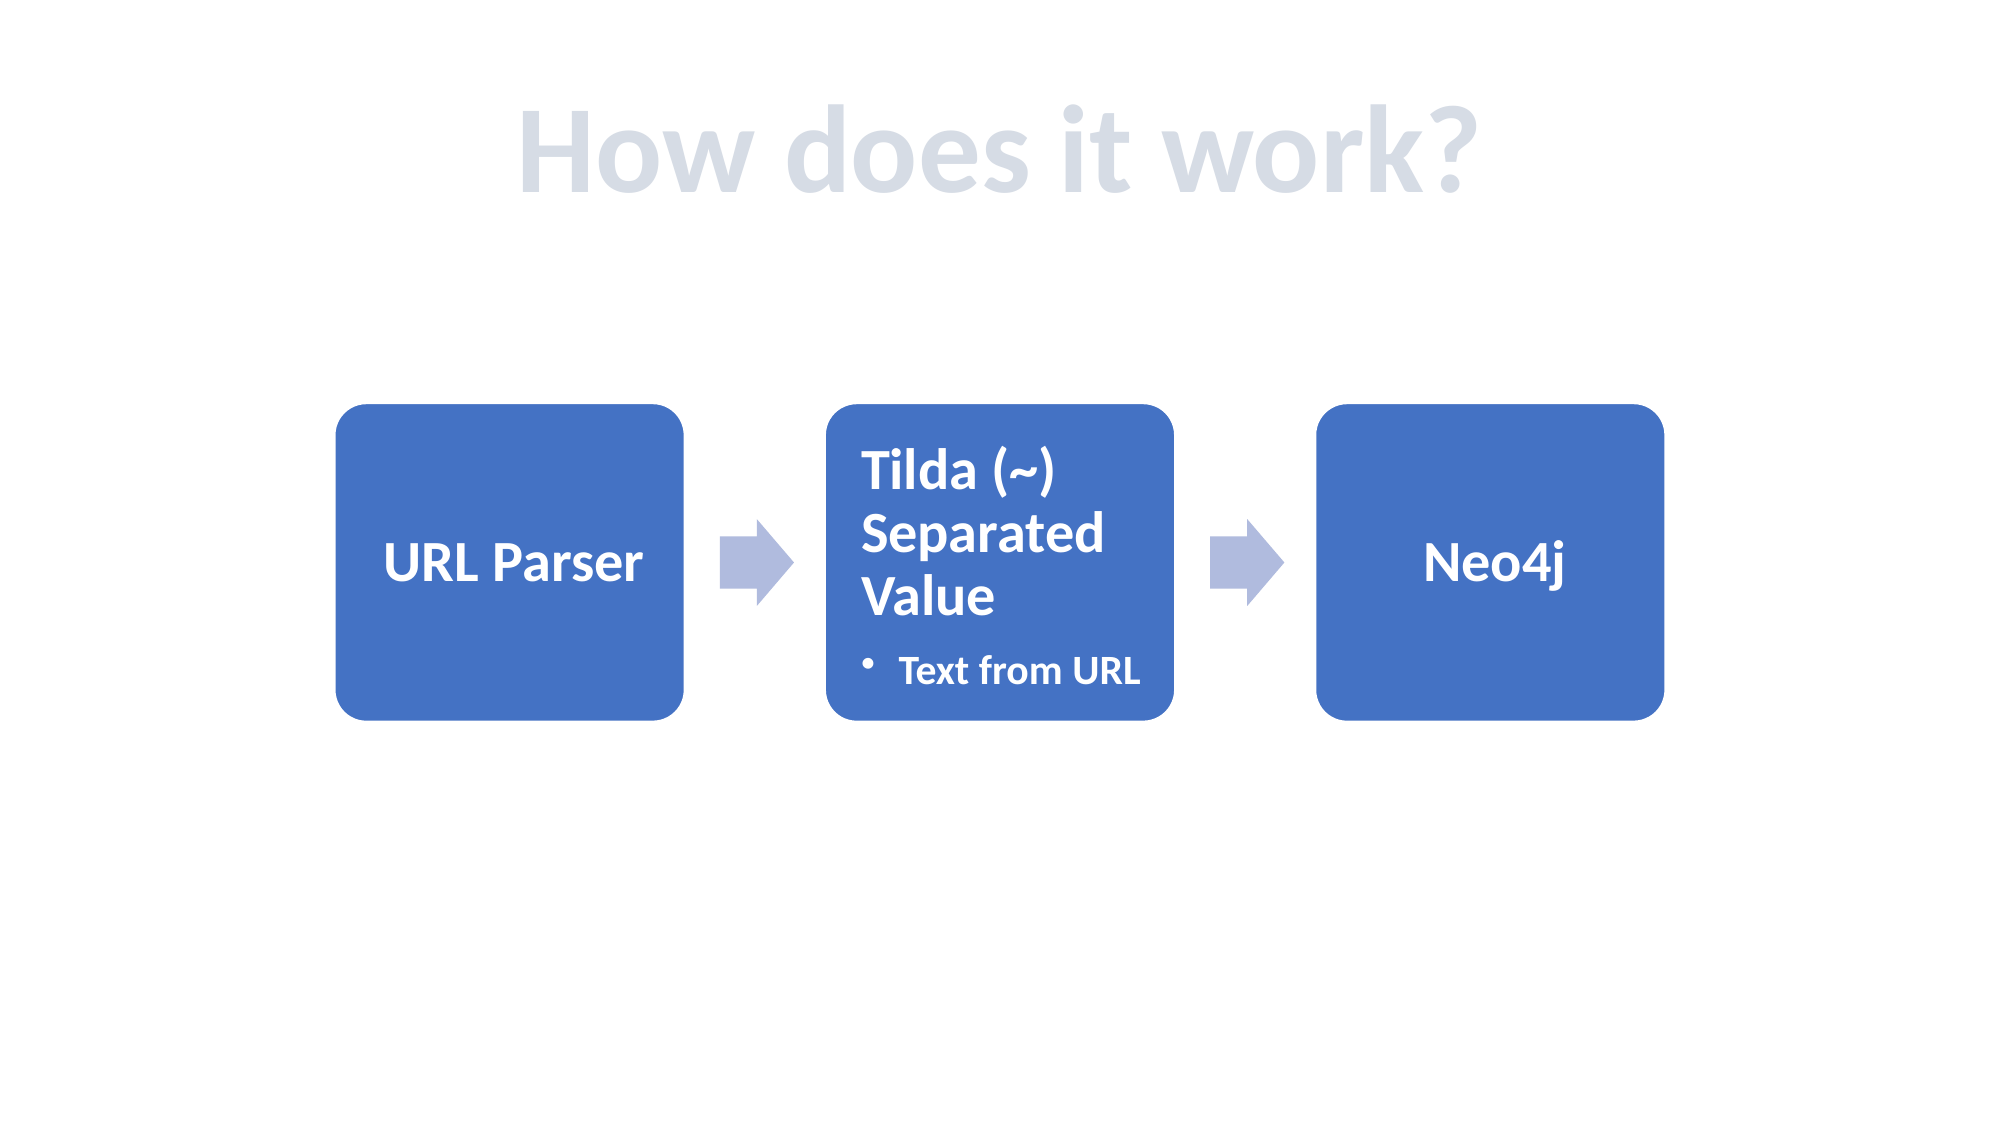

How does it work?
URL Parser

Tilda (~) Separated Value
Text from URL

Neo4j